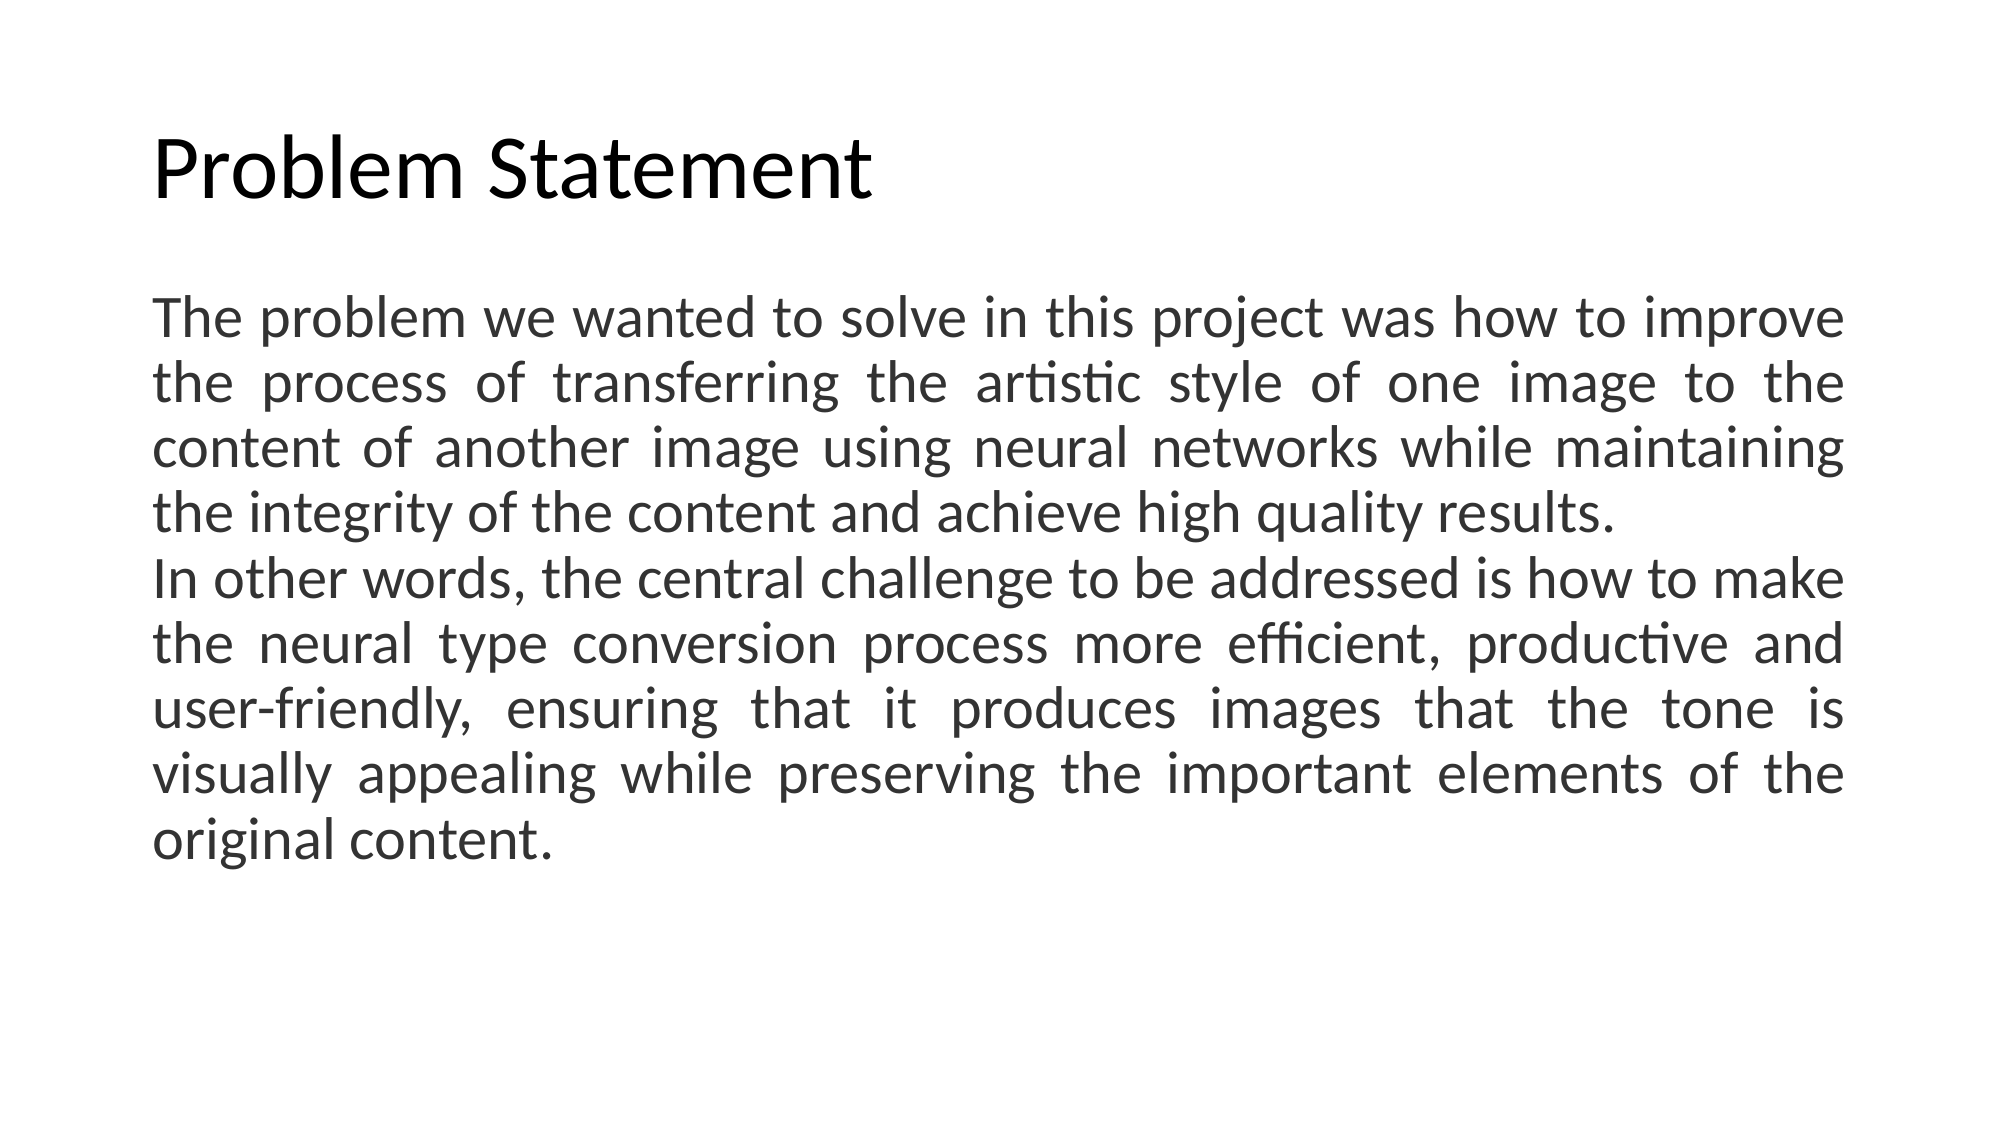

# Problem Statement
The problem we wanted to solve in this project was how to improve the process of transferring the artistic style of one image to the content of another image using neural networks while maintaining the integrity of the content and achieve high quality results.
In other words, the central challenge to be addressed is how to make the neural type conversion process more efficient, productive and user-friendly, ensuring that it produces images that the tone is visually appealing while preserving the important elements of the original content.